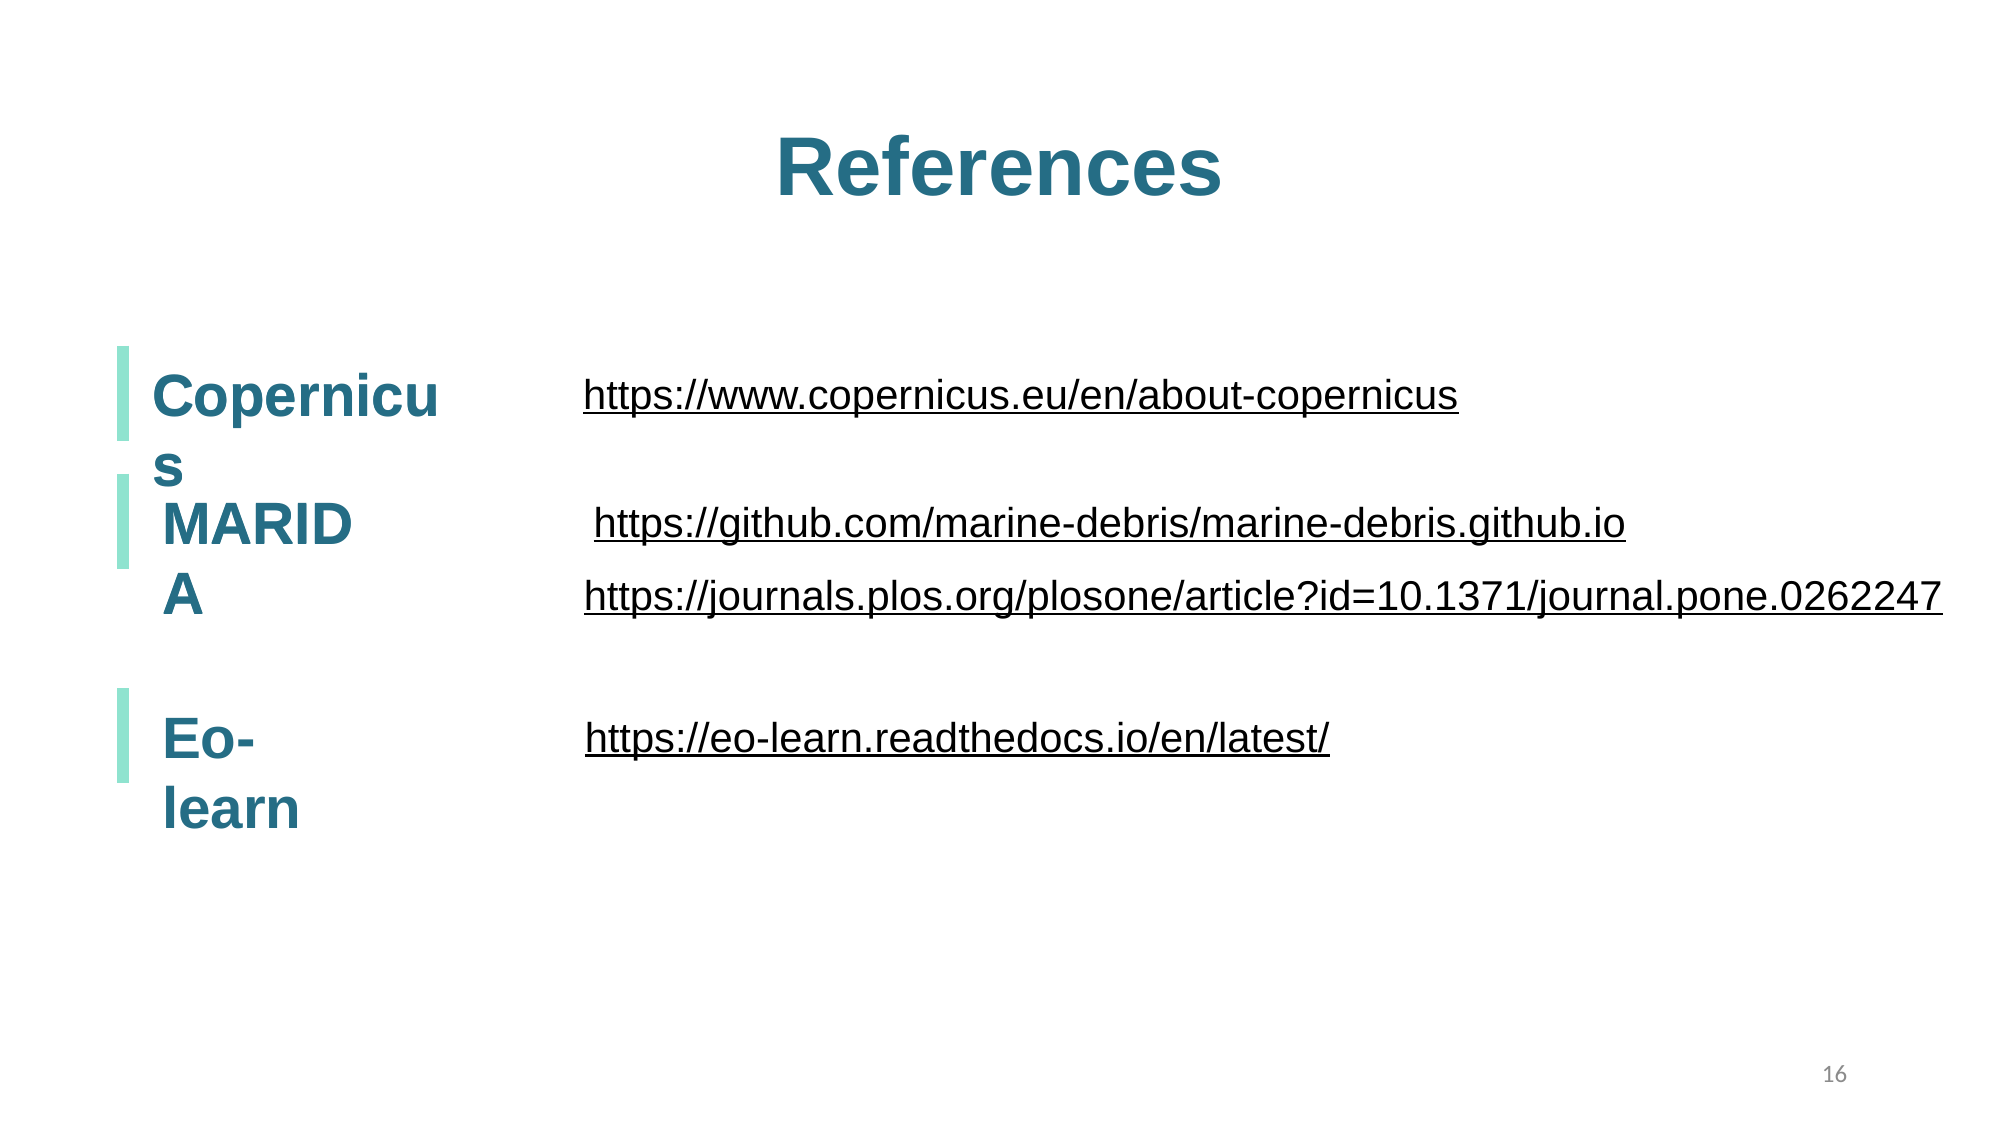

# References
Copernicus
Copernicus
https://www.copernicus.eu/en/about-copernicus
MARIDA
MARIDA
https://github.com/marine-debris/marine-debris.github.io
https://journals.plos.org/plosone/article?id=10.1371/journal.pone.0262247
Eo-learn
https://eo-learn.readthedocs.io/en/latest/
16